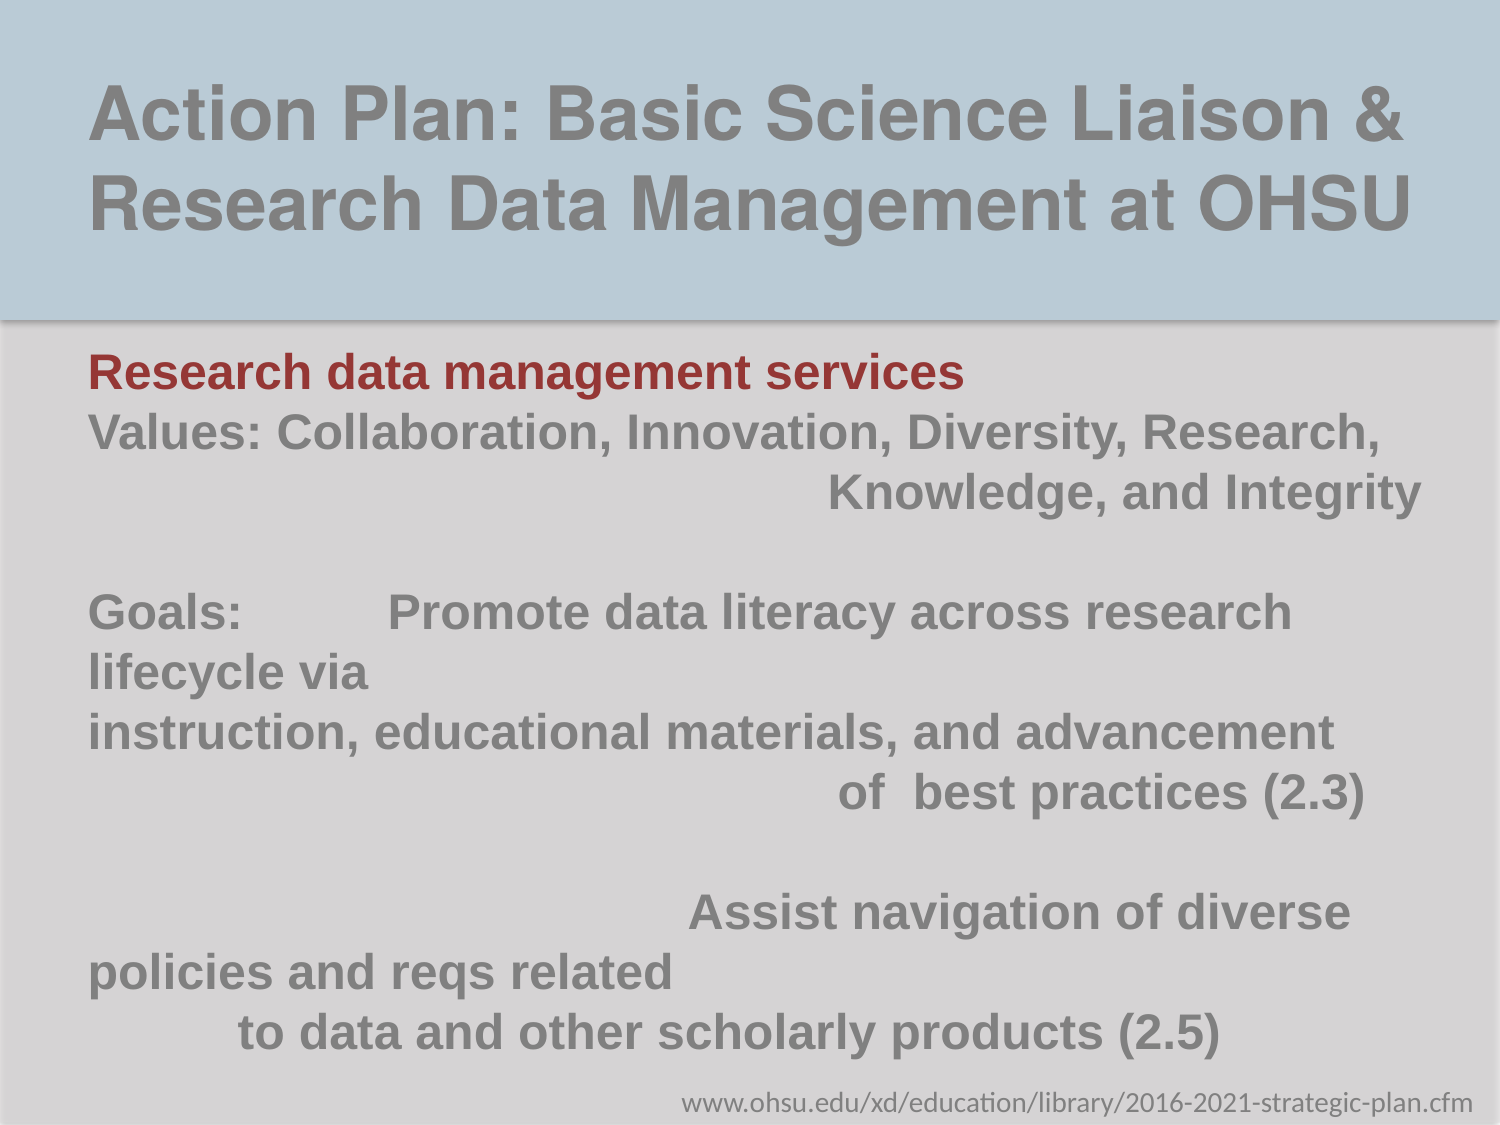

Action Plan: Basic Science Liaison & Research Data Management at OHSU

Research data management services
Values: Collaboration, Innovation, Diversity, Research, 				      	          Knowledge, and Integrity

Goals:	Promote data literacy across research lifecycle via 							instruction, educational materials, and advancement 						of  best practices (2.3)

				Assist navigation of diverse policies and reqs related 						to data and other scholarly products (2.5)

www.ohsu.edu/xd/education/library/2016-2021-strategic-plan.cfm